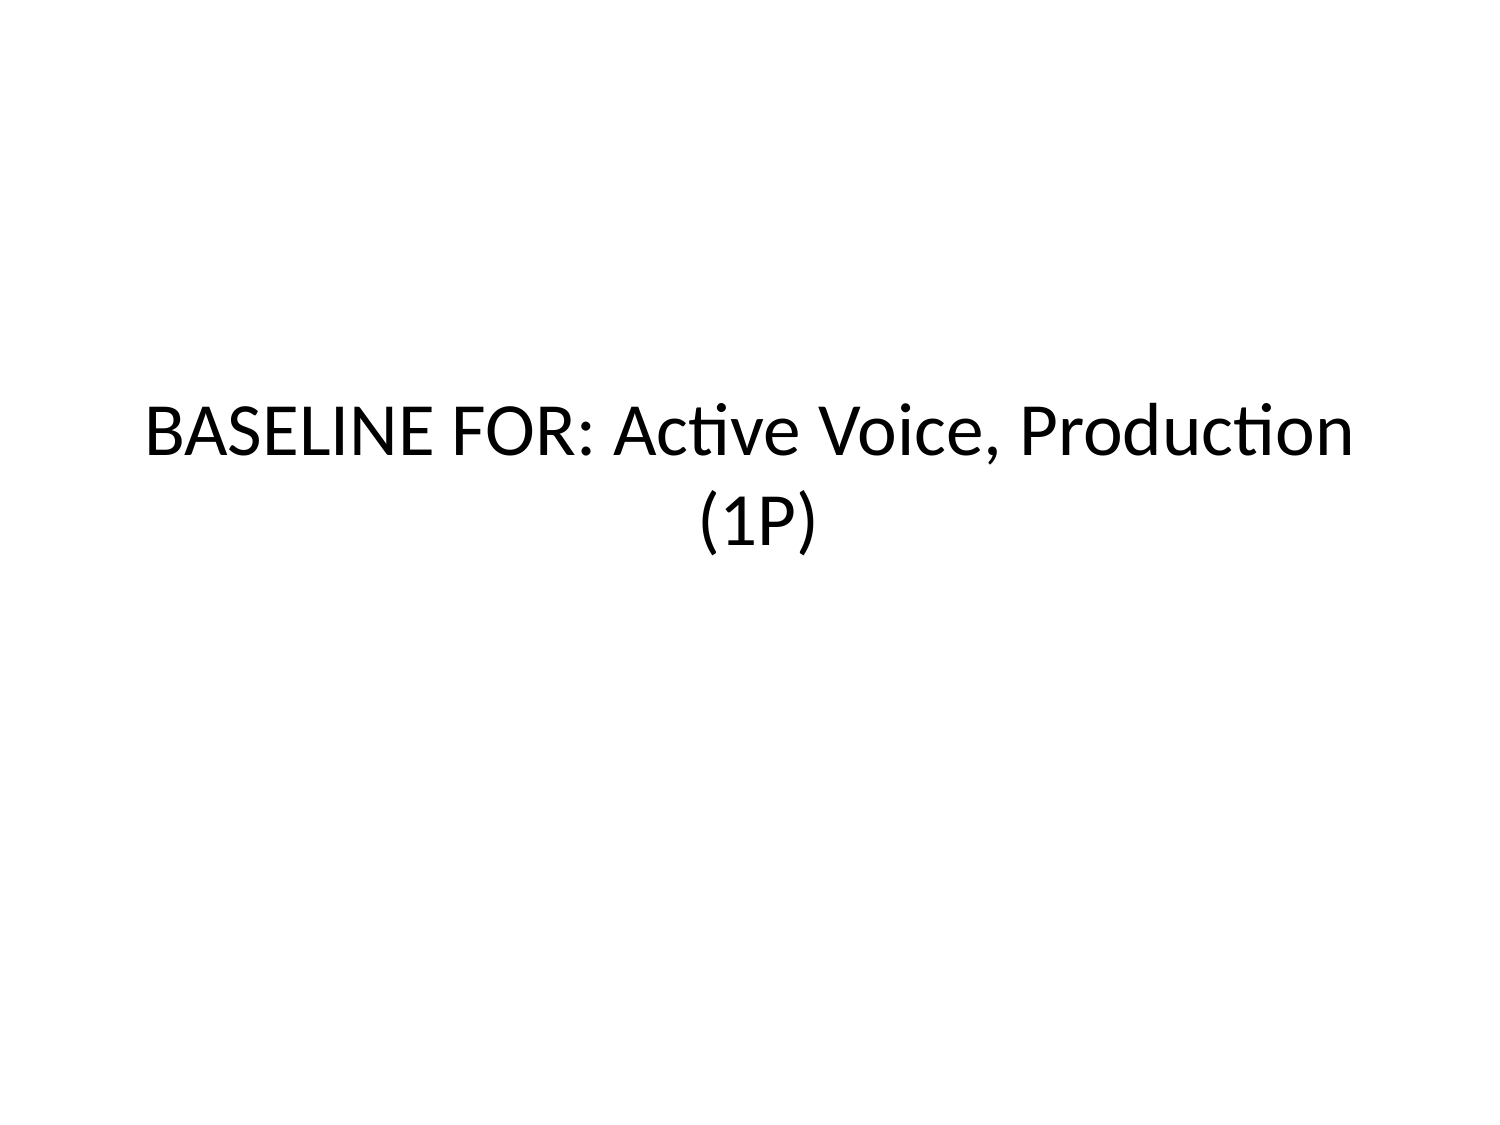

# BASELINE FOR: Active Voice, Production (1P)